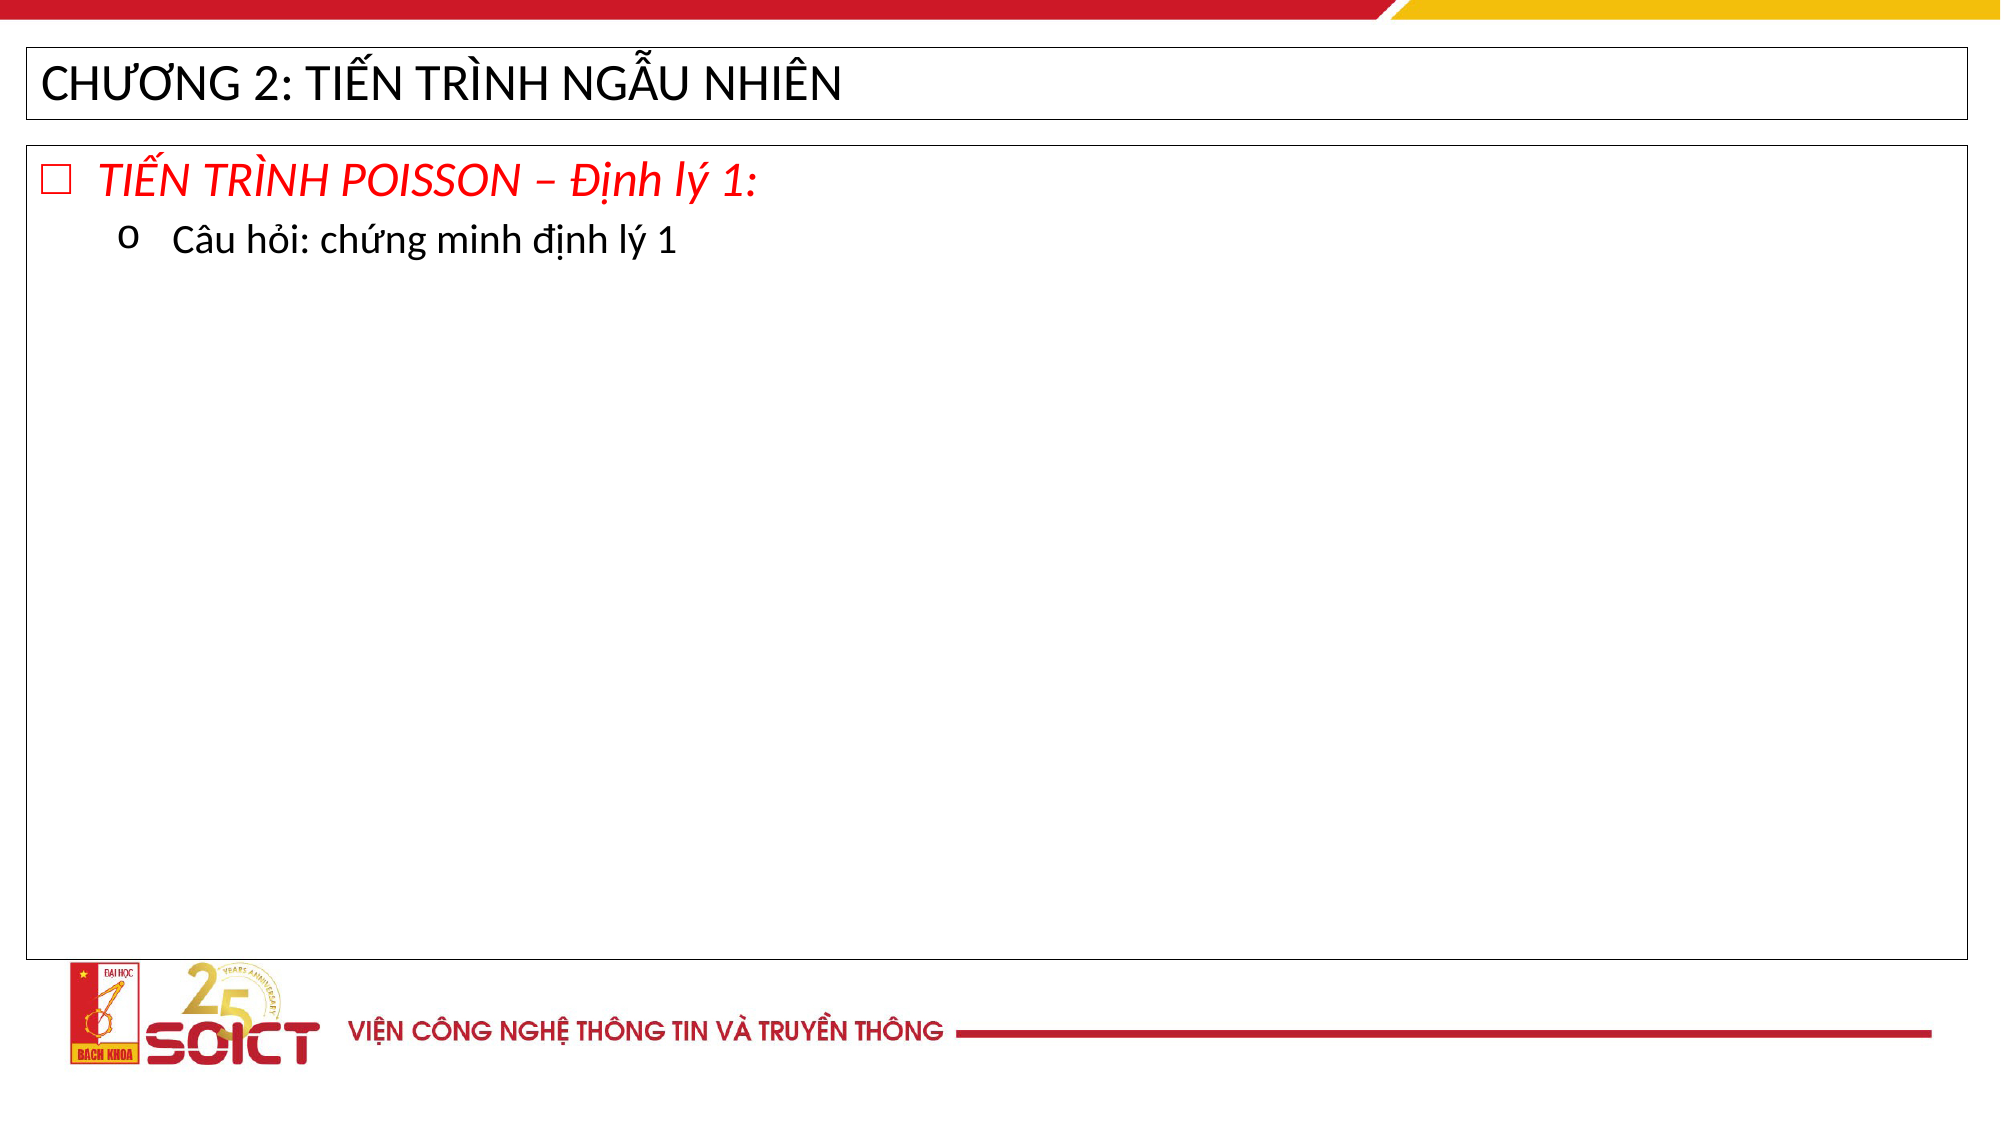

CHƯƠNG 2: TIẾN TRÌNH NGẪU NHIÊN
TIẾN TRÌNH POISSON – Định lý 1:
Câu hỏi: chứng minh định lý 1